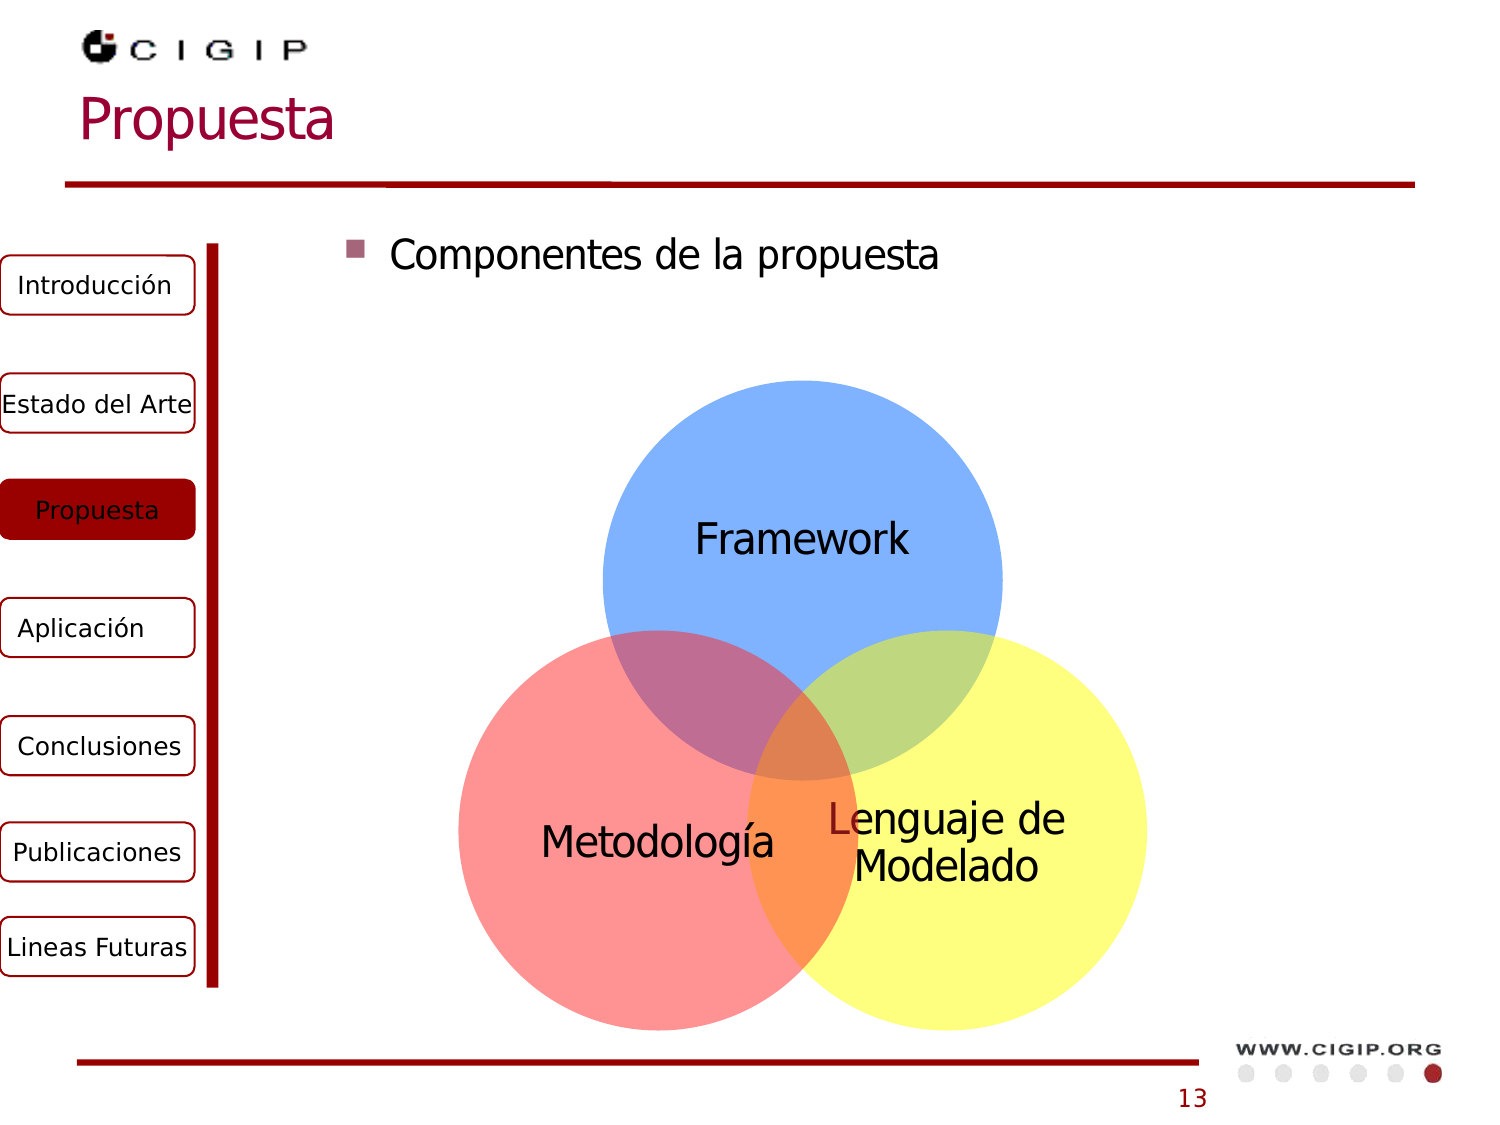

# Propuesta

Componentes de la propuesta

Introducción
Framework
Lenguaje de Modelado
Metodología
Estado del Arte
Propuesta
Aplicación
Conclusiones
Publicaciones
Lineas Futuras
13